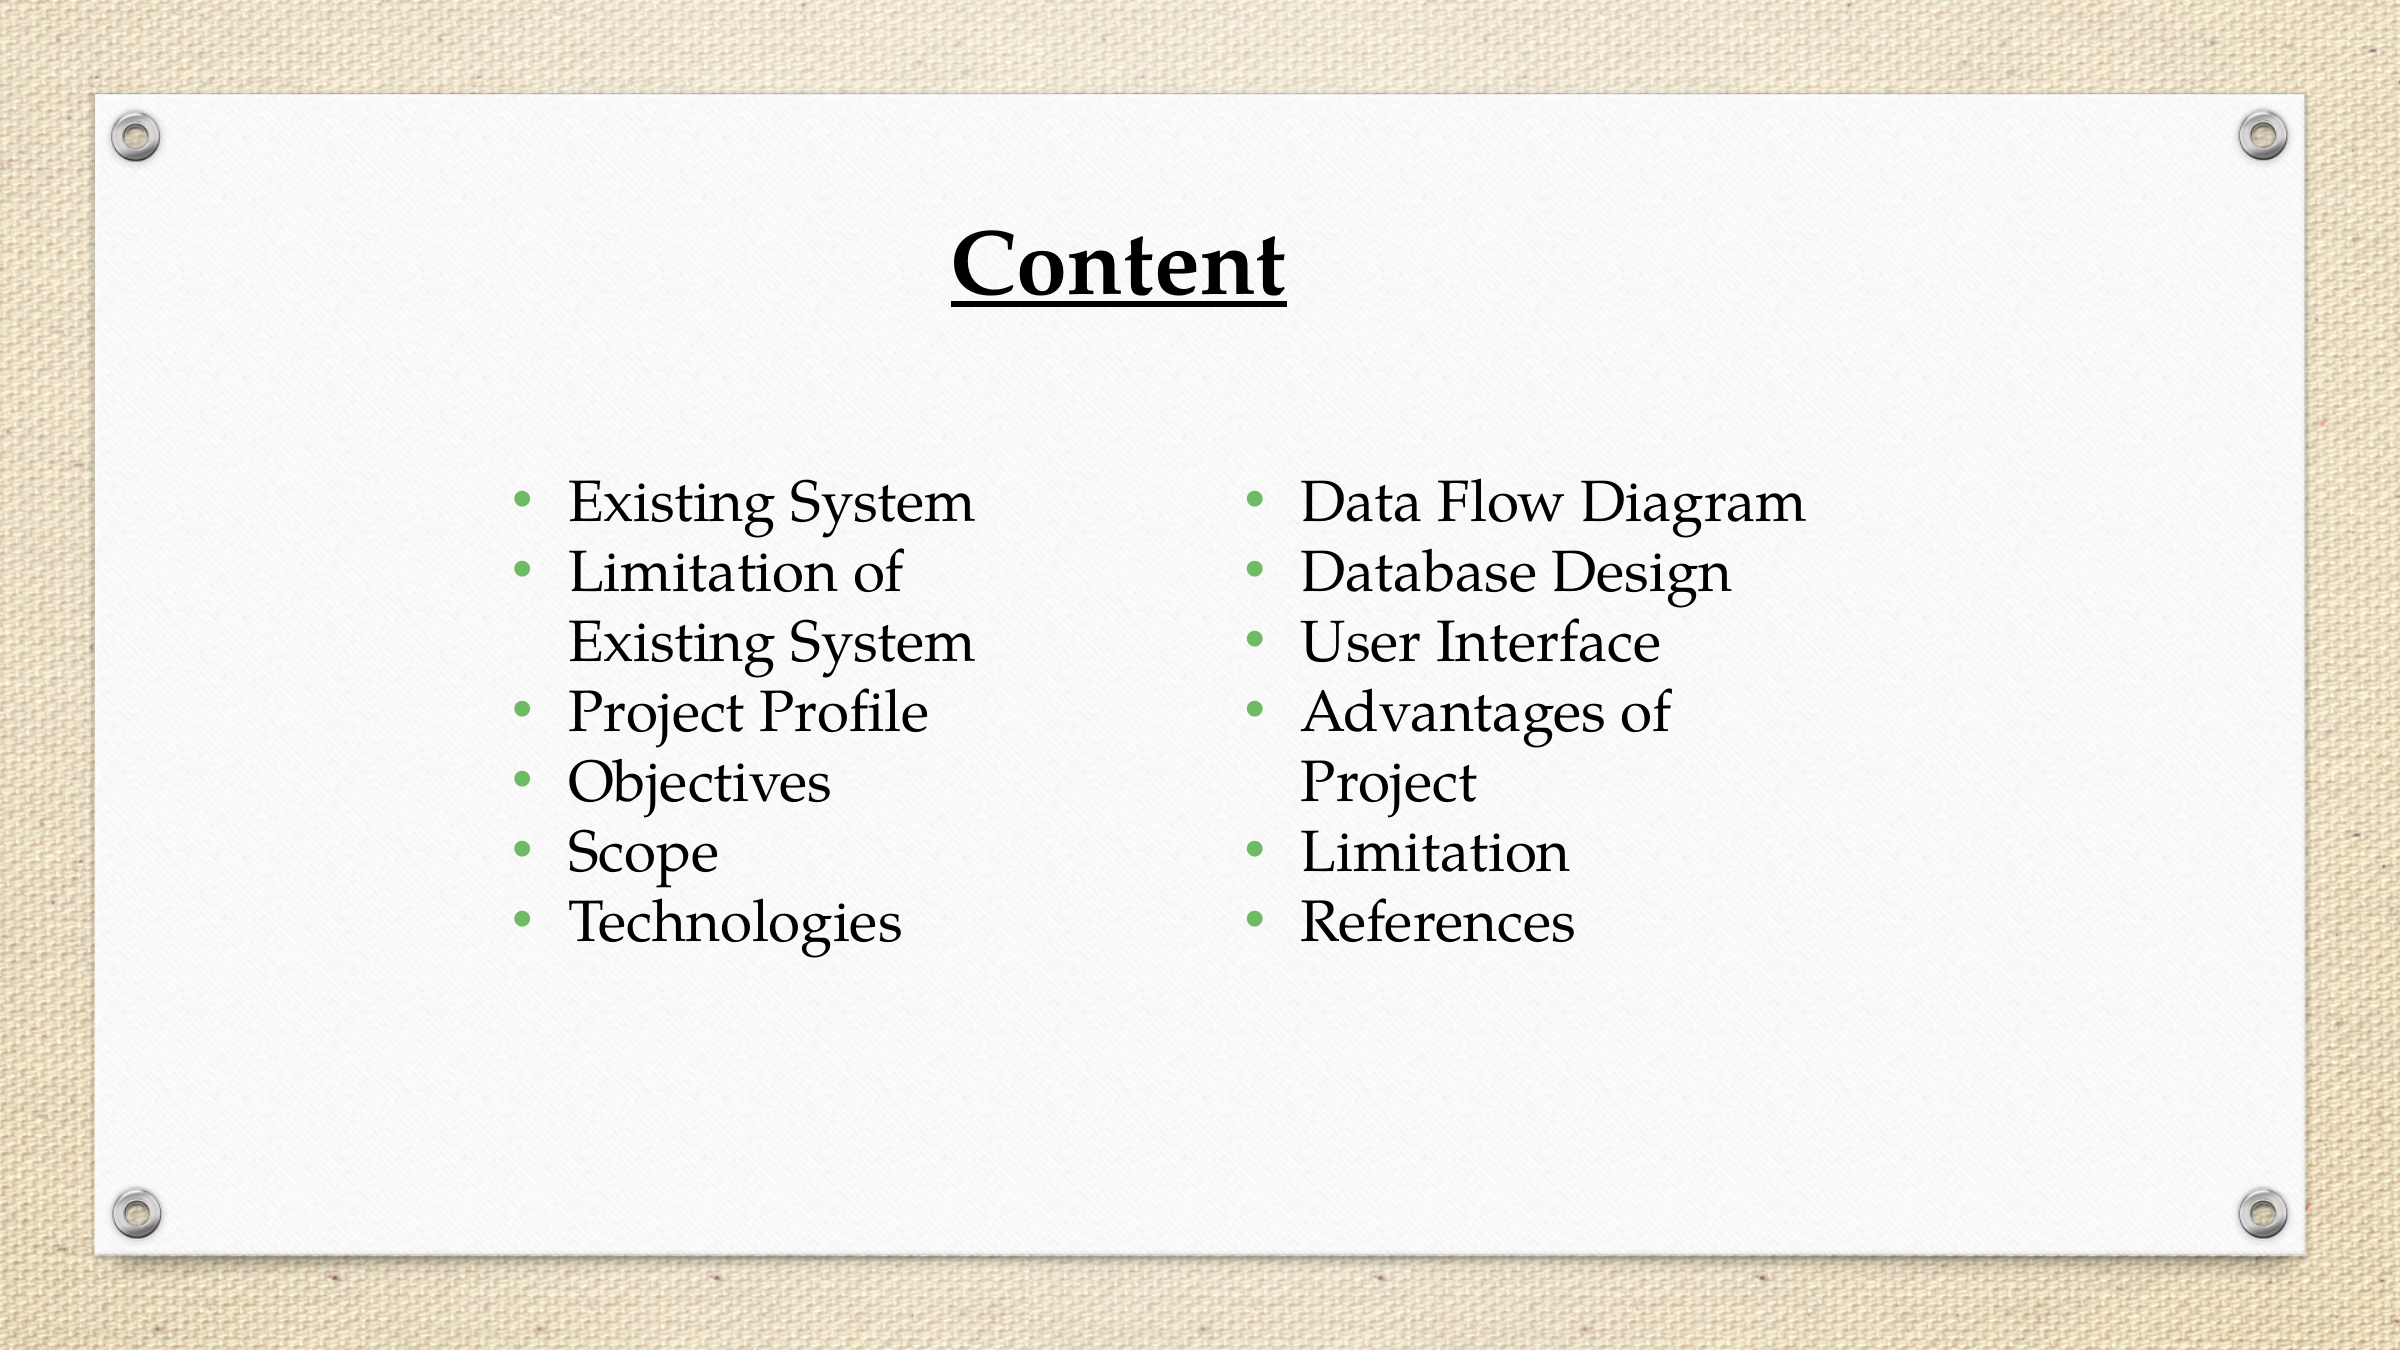

Content

Existing System
Limitation of Existing System
Project Profile
Objectives
Scope
Technologies
Data Flow Diagram
Database Design
User Interface
Advantages of Project
Limitation
References